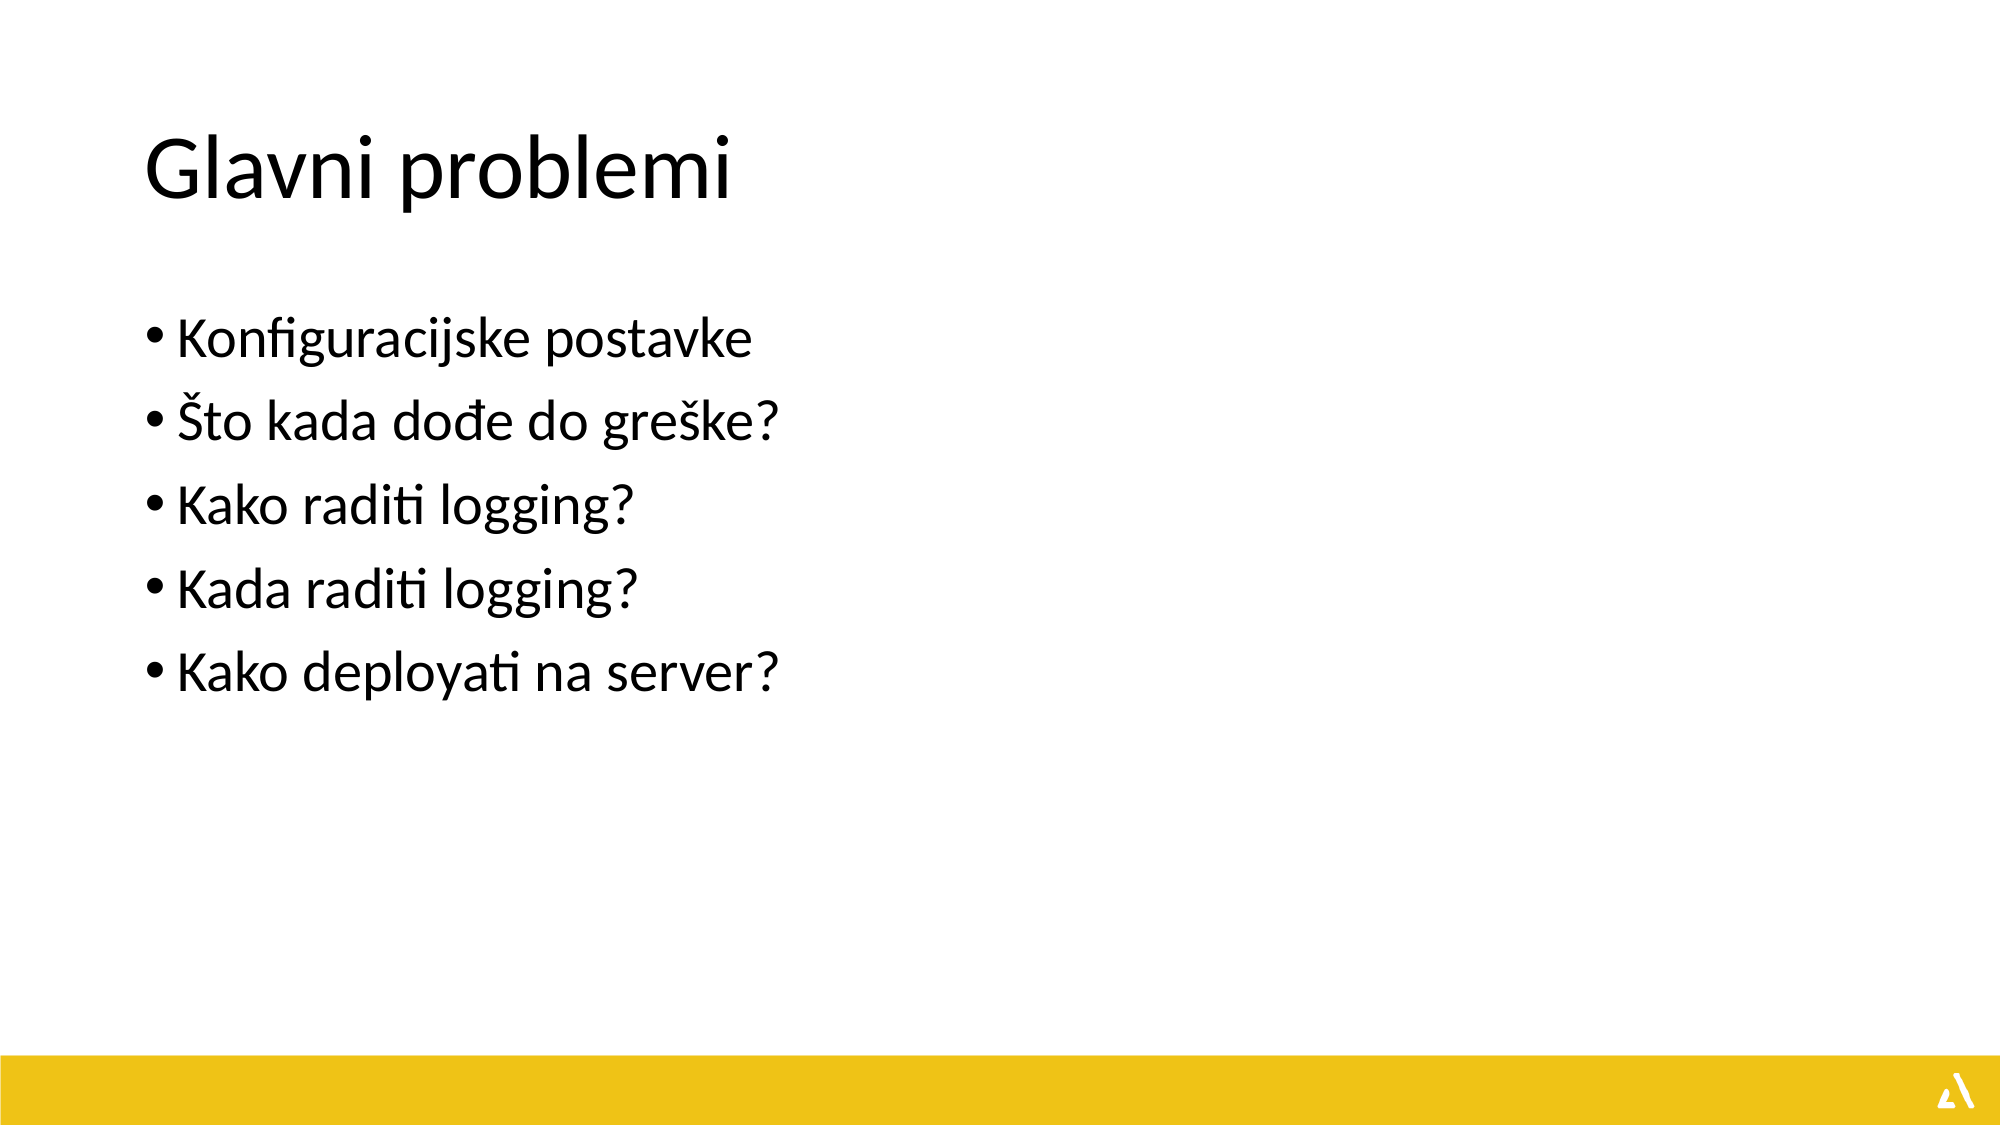

# Glavni problemi
Konfiguracijske postavke
Što kada dođe do greške?
Kako raditi logging?
Kada raditi logging?
Kako deployati na server?